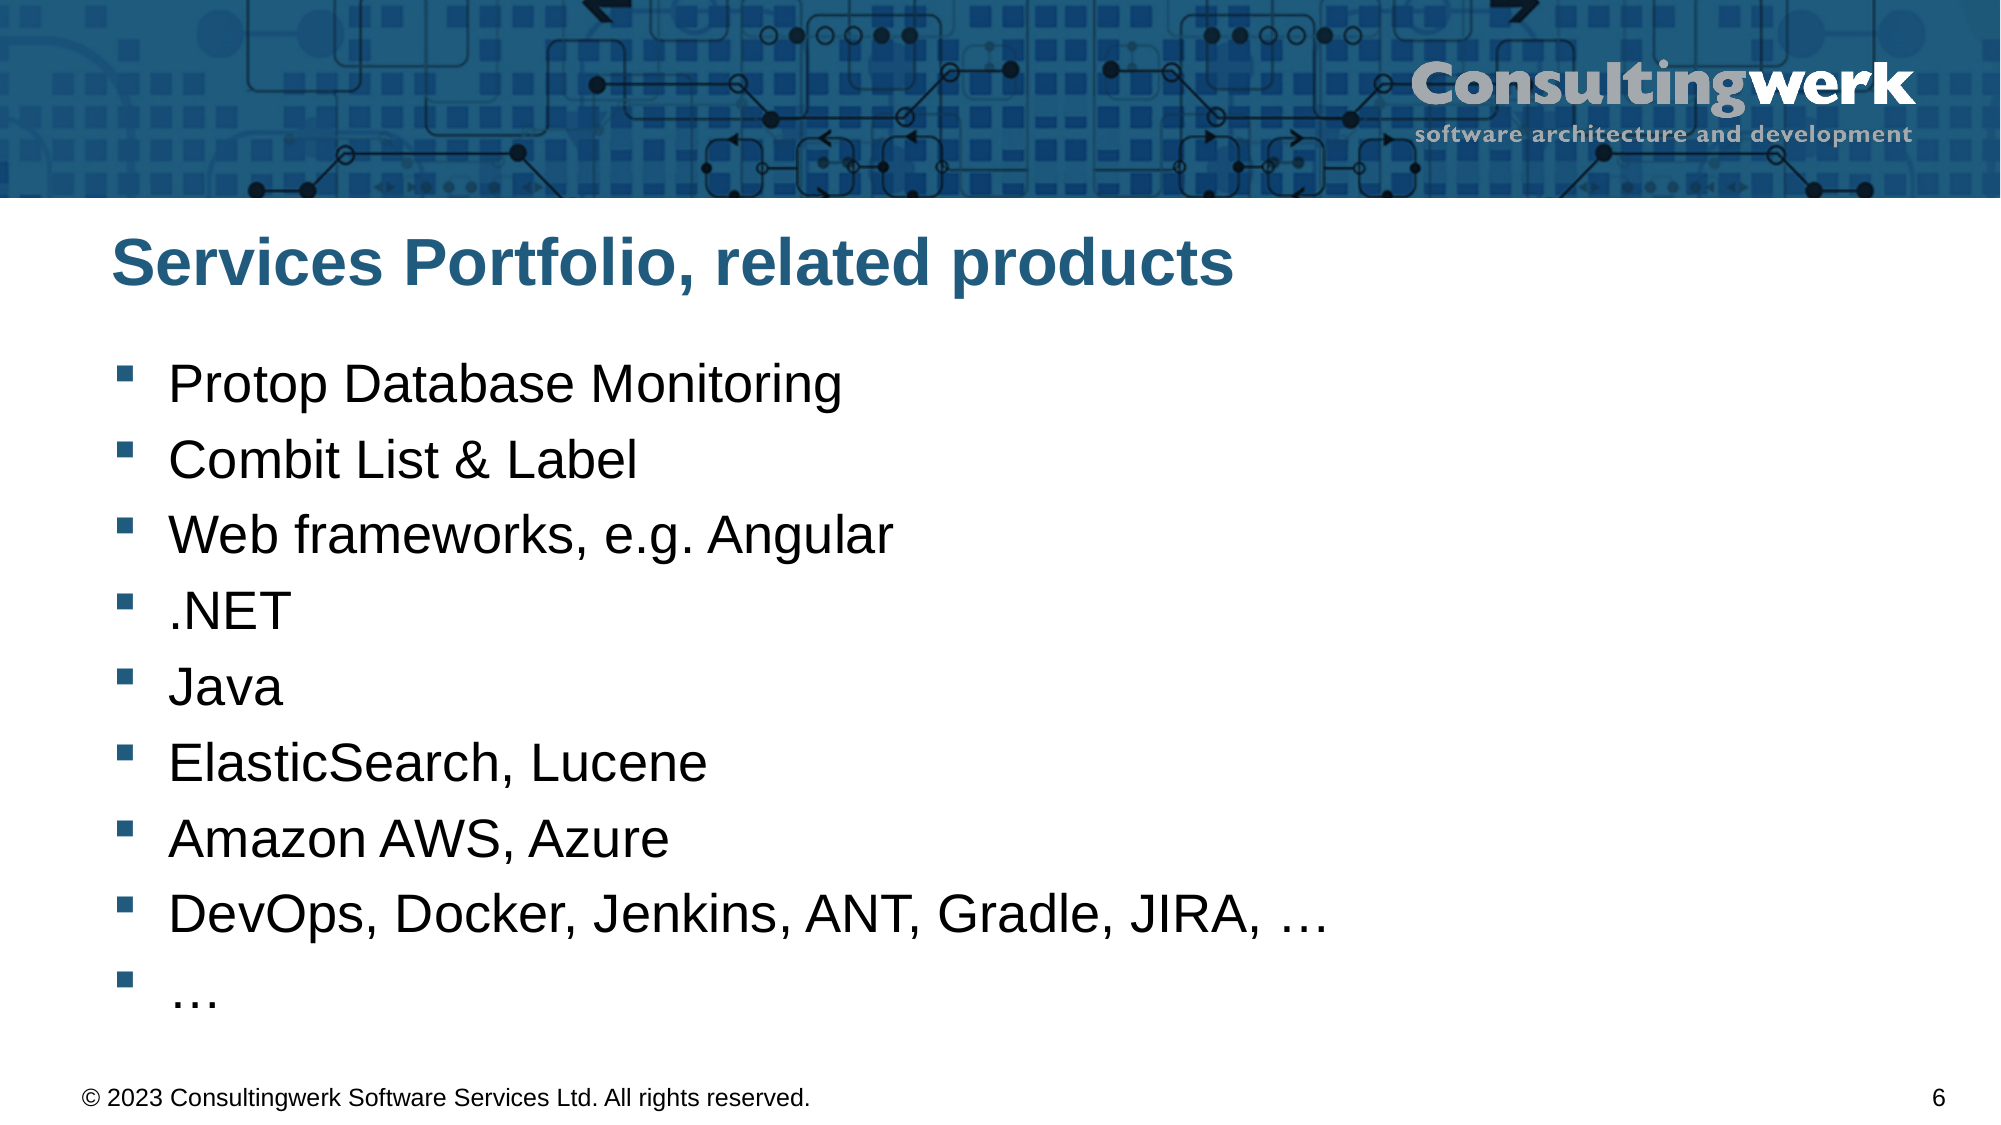

# Services Portfolio, related products
Protop Database Monitoring
Combit List & Label
Web frameworks, e.g. Angular
.NET
Java
ElasticSearch, Lucene
Amazon AWS, Azure
DevOps, Docker, Jenkins, ANT, Gradle, JIRA, …
…

6